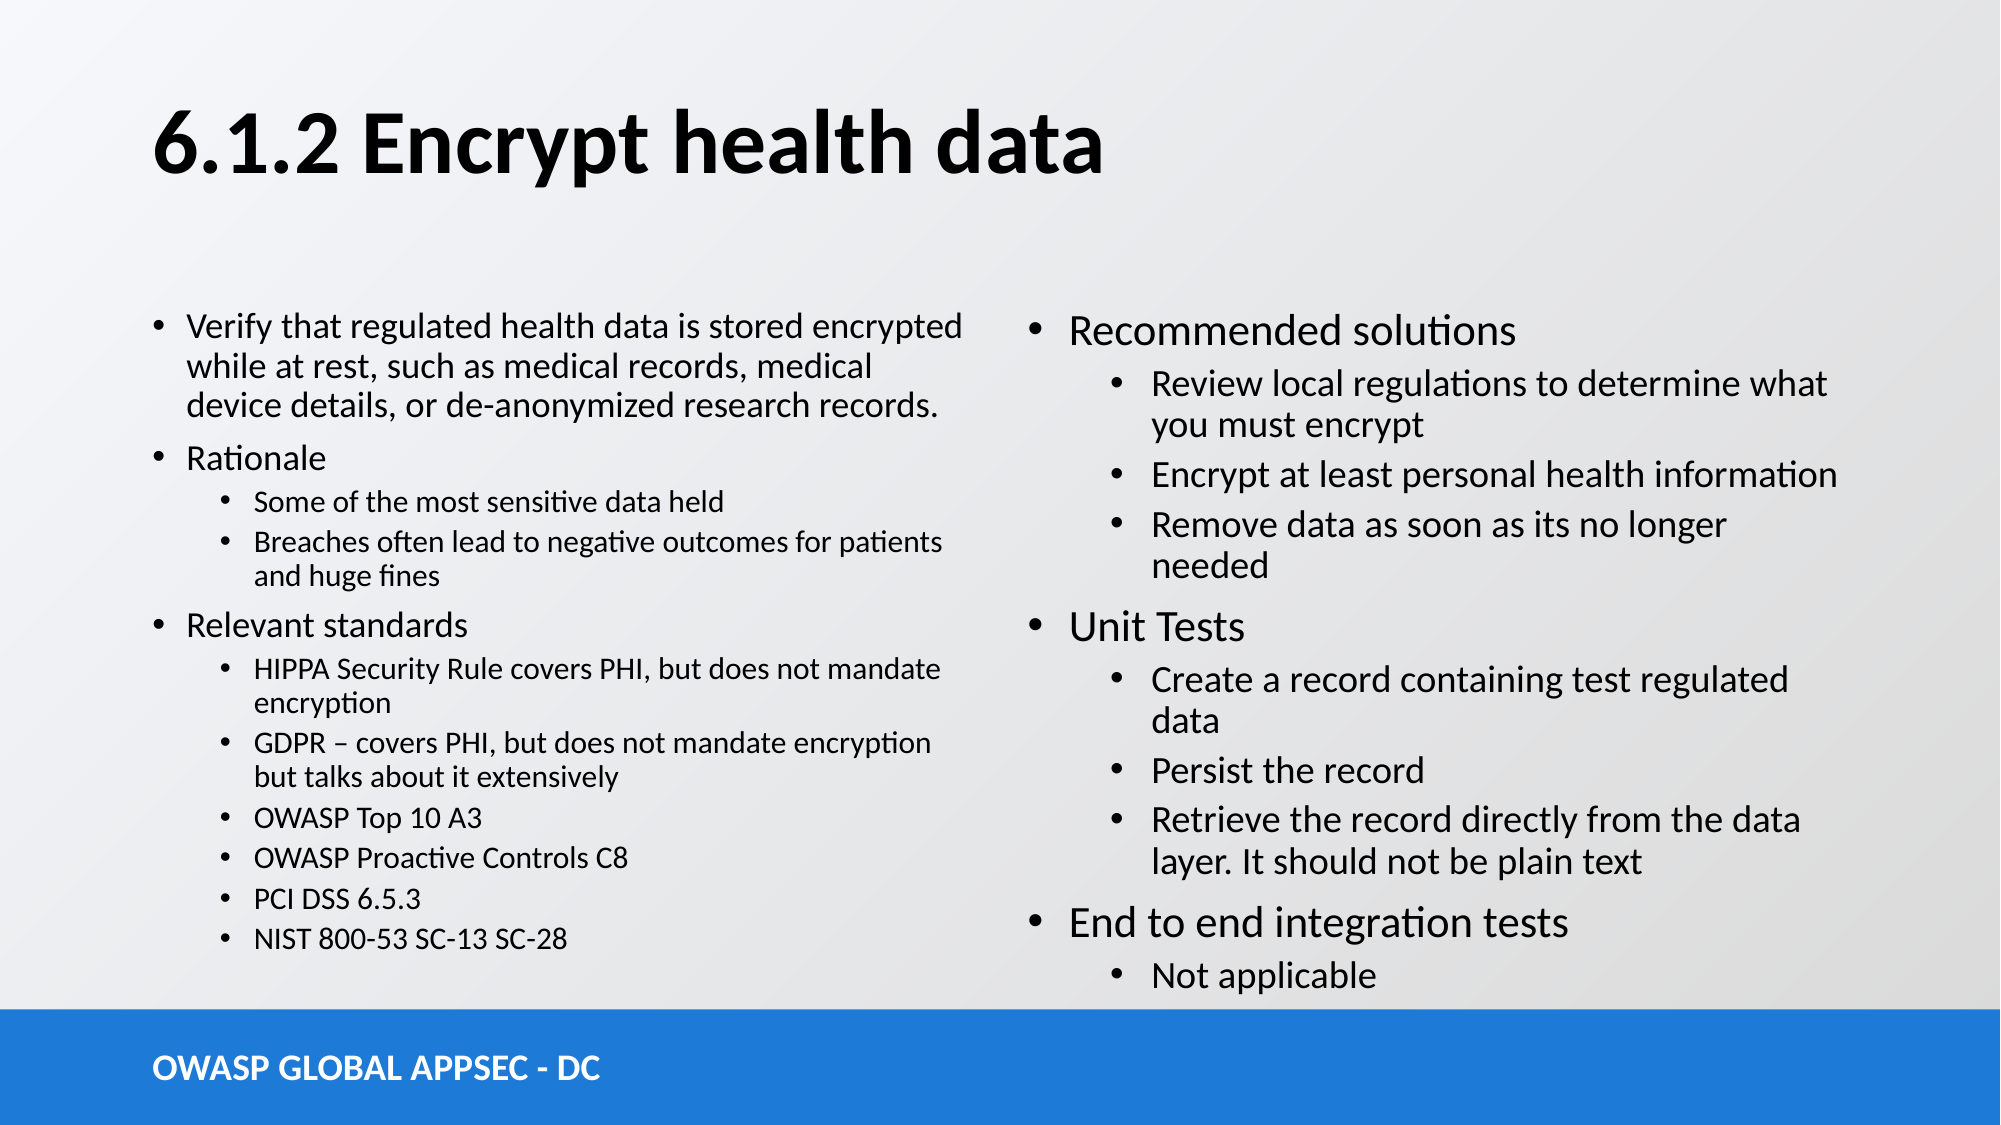

# 6.1.2 Encrypt health data
Verify that regulated health data is stored encrypted while at rest, such as medical records, medical device details, or de-anonymized research records.
Rationale
Some of the most sensitive data held
Breaches often lead to negative outcomes for patients and huge fines
Relevant standards
HIPPA Security Rule covers PHI, but does not mandate encryption
GDPR – covers PHI, but does not mandate encryption but talks about it extensively
OWASP Top 10 A3
OWASP Proactive Controls C8
PCI DSS 6.5.3
NIST 800-53 SC-13 SC-28

Recommended solutions
Review local regulations to determine what you must encrypt
Encrypt at least personal health information
Remove data as soon as its no longer needed
Unit Tests
Create a record containing test regulated data
Persist the record
Retrieve the record directly from the data layer. It should not be plain text
End to end integration tests
Not applicable